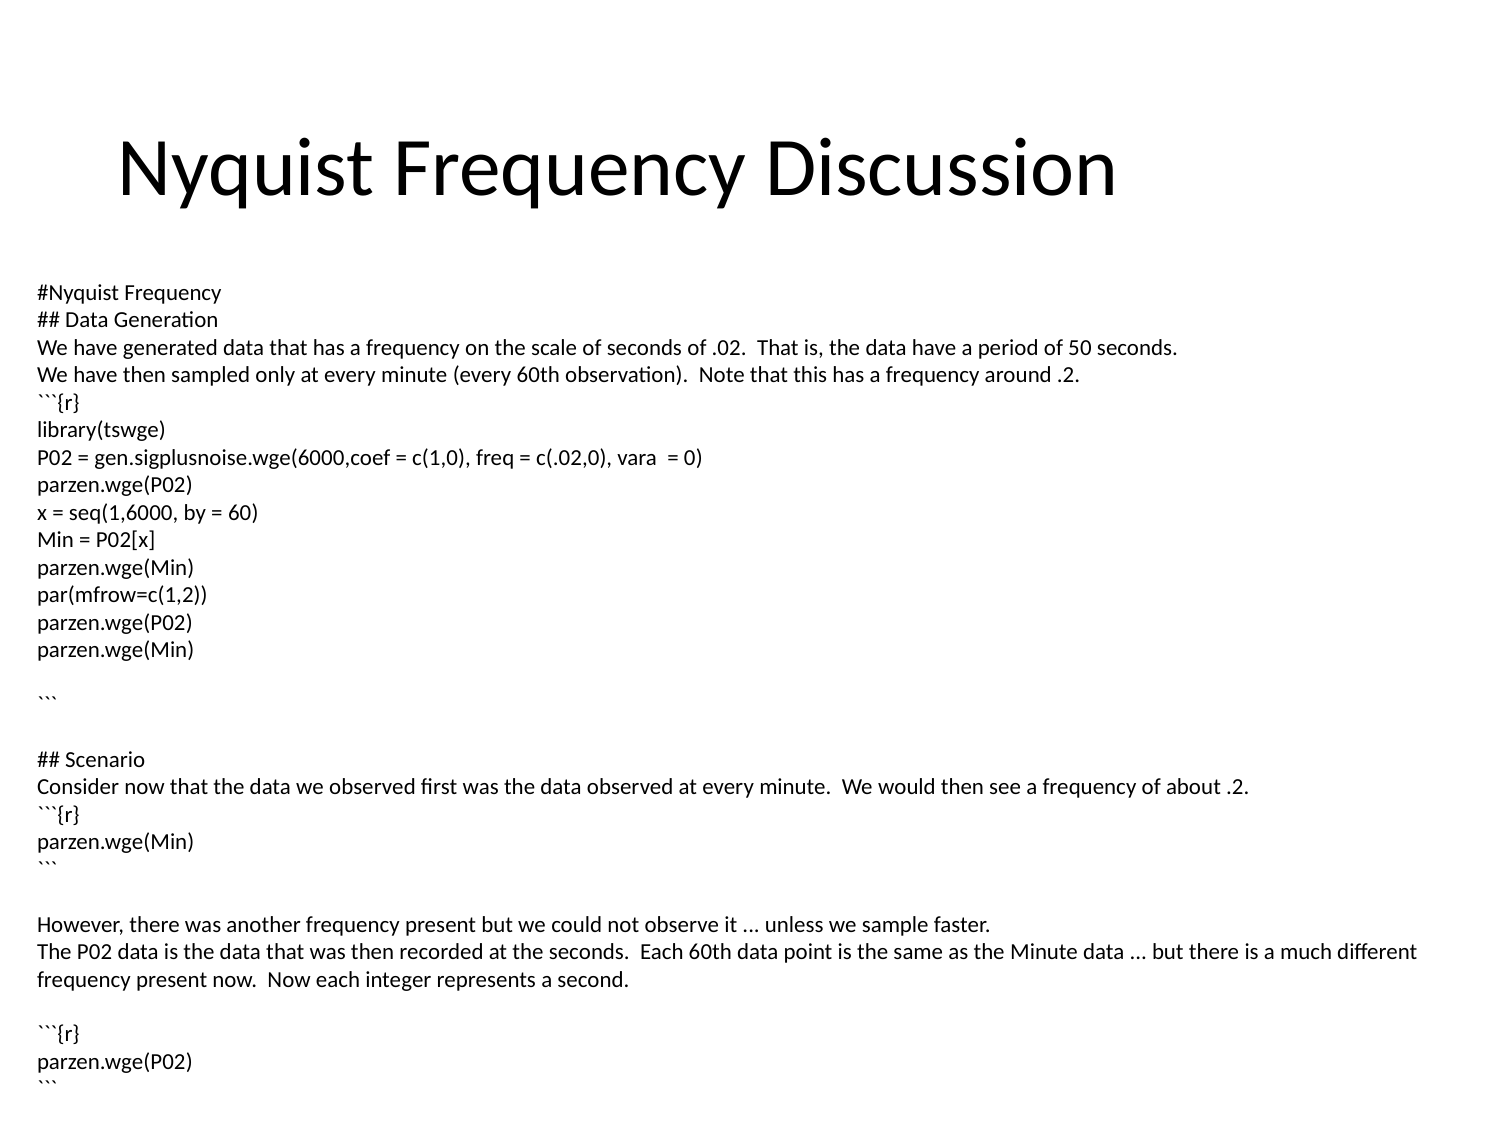

Nyquist Frequency Discussion

#Nyquist Frequency
## Data Generation
We have generated data that has a frequency on the scale of seconds of .02.  That is, the data have a period of 50 seconds.
We have then sampled only at every minute (every 60th observation).  Note that this has a frequency around .2.
```{r}
library(tswge)
P02 = gen.sigplusnoise.wge(6000,coef = c(1,0), freq = c(.02,0), vara  = 0)
parzen.wge(P02)
x = seq(1,6000, by = 60)
Min = P02[x]
parzen.wge(Min)
par(mfrow=c(1,2))
parzen.wge(P02)
parzen.wge(Min)

```

## Scenario
Consider now that the data we observed first was the data observed at every minute.  We would then see a frequency of about .2.
```{r}
parzen.wge(Min)
```

However, there was another frequency present but we could not observe it ... unless we sample faster.
The P02 data is the data that was then recorded at the seconds.  Each 60th data point is the same as the Minute data ... but there is a much different frequency present now.  Now each integer represents a second.

```{r}
parzen.wge(P02)
```